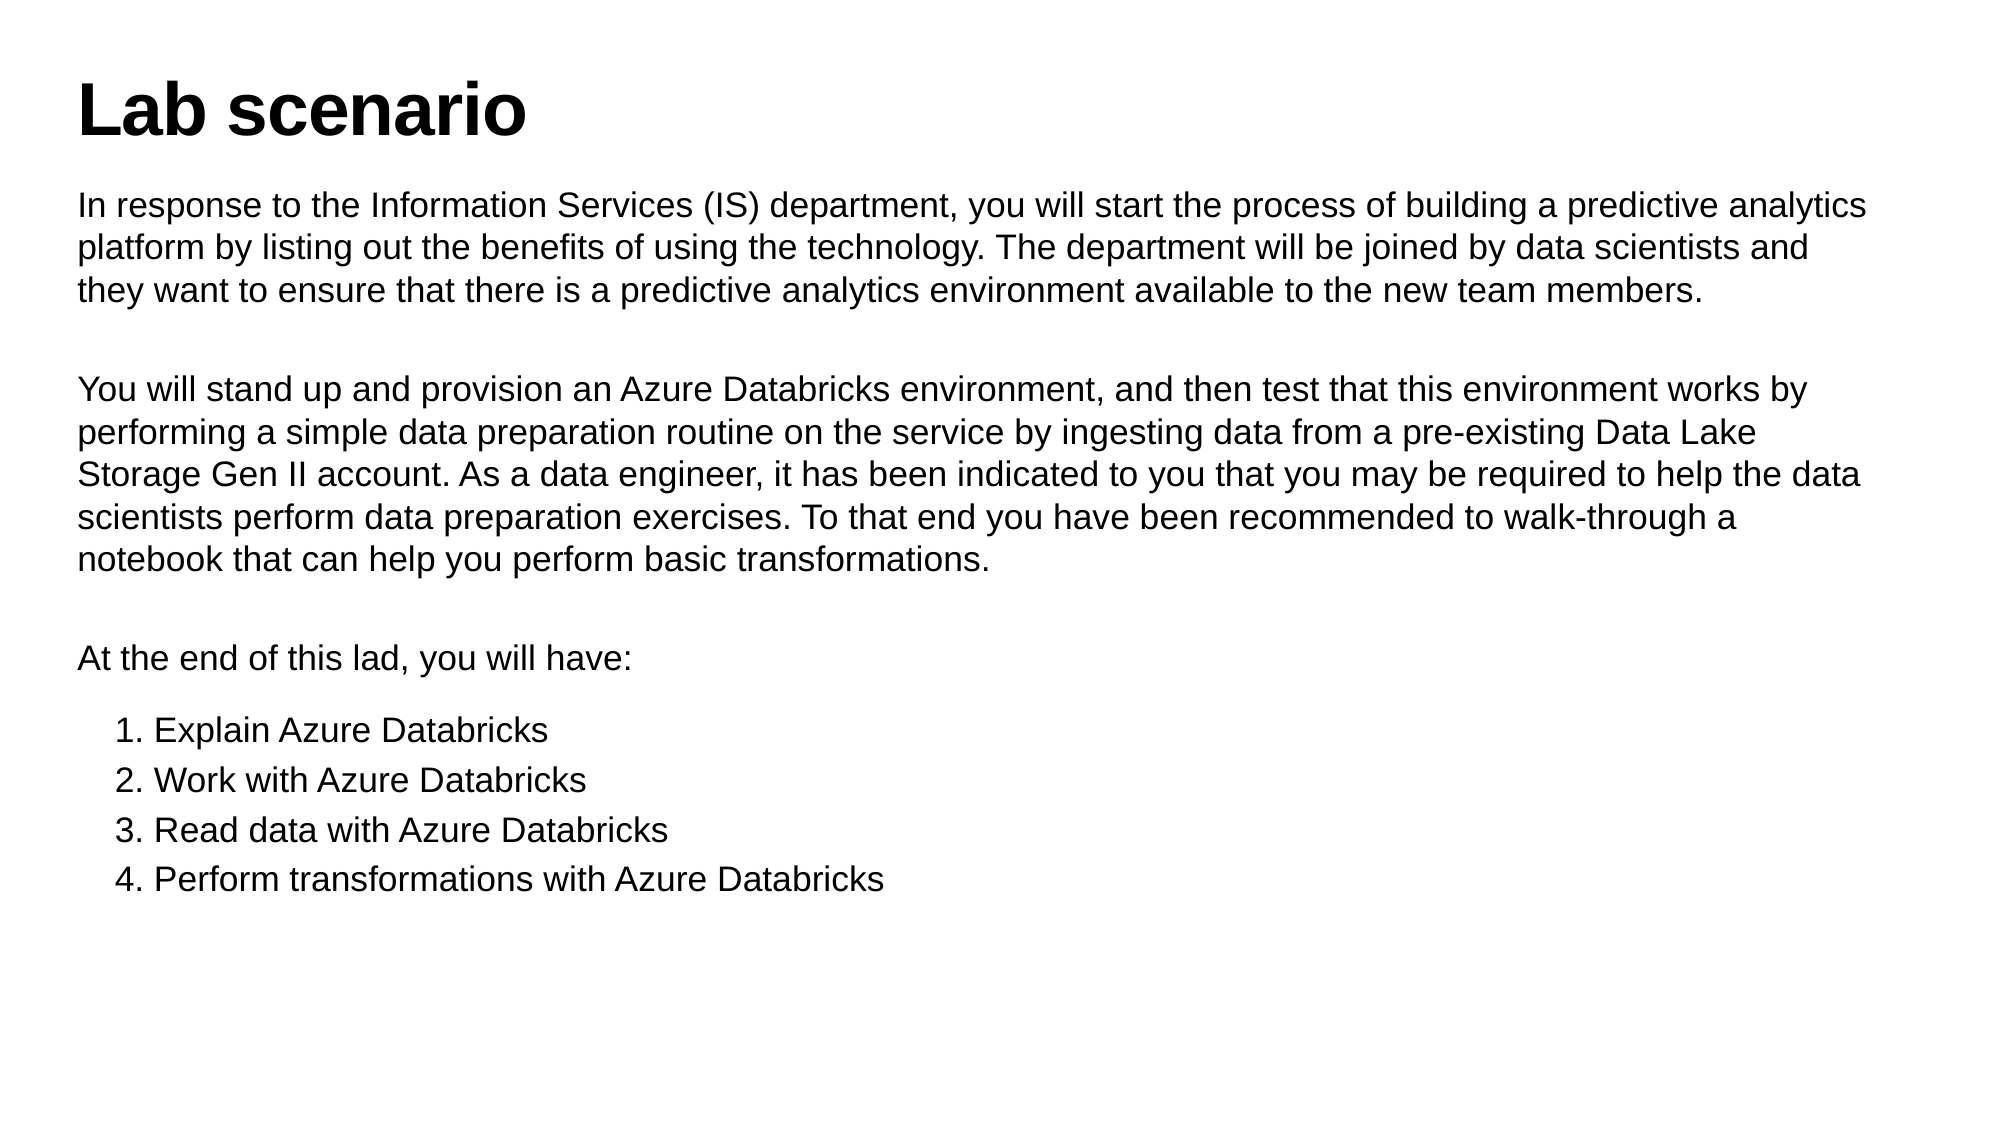

# Lab scenario
In response to the Information Services (IS) department, you will start the process of building a predictive analytics platform by listing out the benefits of using the technology. The department will be joined by data scientists and they want to ensure that there is a predictive analytics environment available to the new team members.

You will stand up and provision an Azure Databricks environment, and then test that this environment works by performing a simple data preparation routine on the service by ingesting data from a pre-existing Data Lake Storage Gen II account. As a data engineer, it has been indicated to you that you may be required to help the data scientists perform data preparation exercises. To that end you have been recommended to walk-through a notebook that can help you perform basic transformations.

At the end of this lad, you will have:
1. Explain Azure Databricks
2. Work with Azure Databricks
3. Read data with Azure Databricks
4. Perform transformations with Azure Databricks